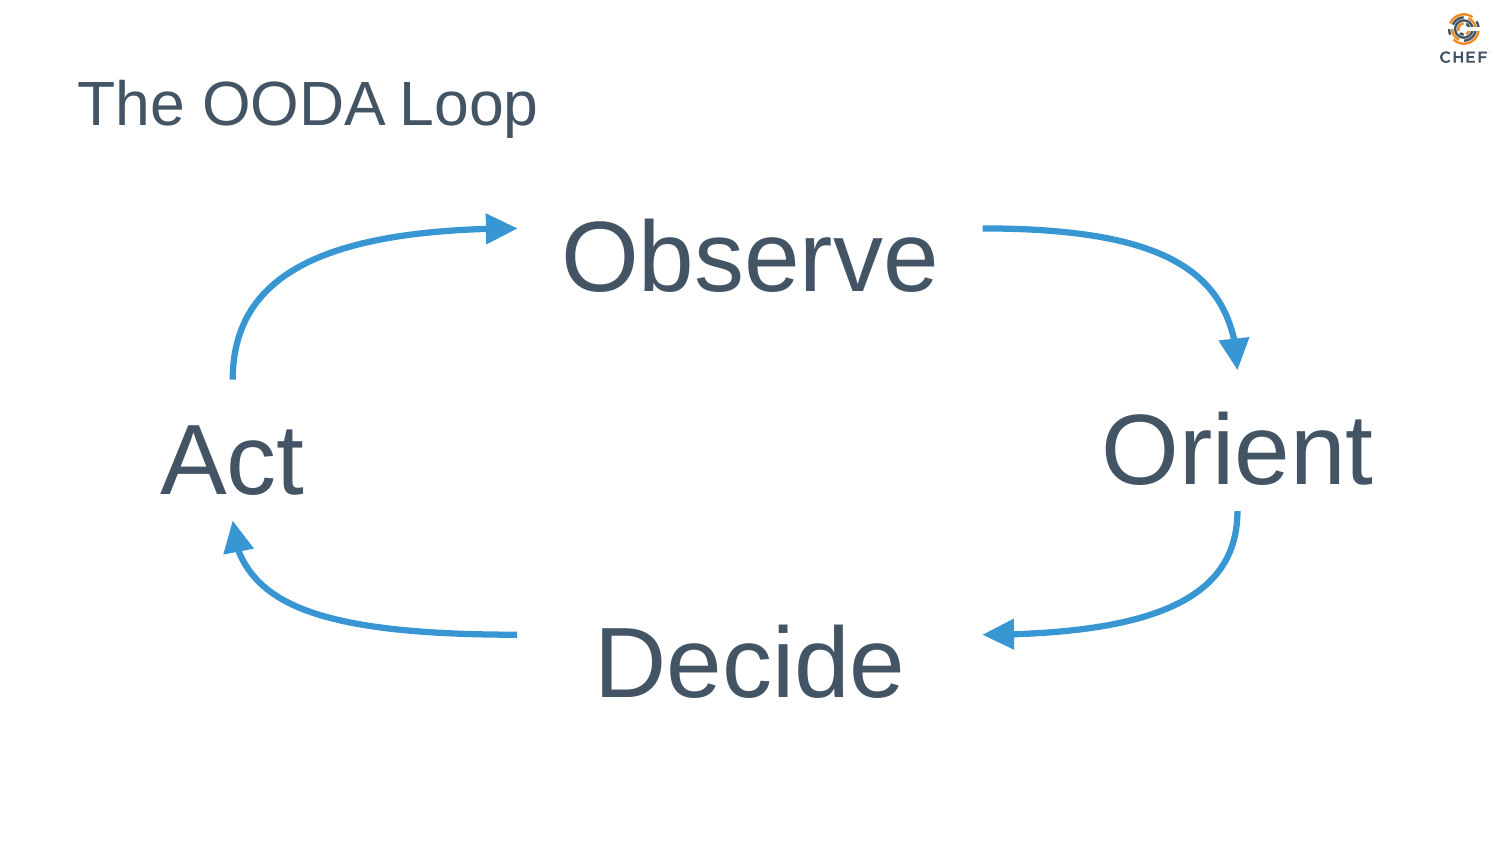

# The OODA Loop
Observe
Orient
Act
Decide